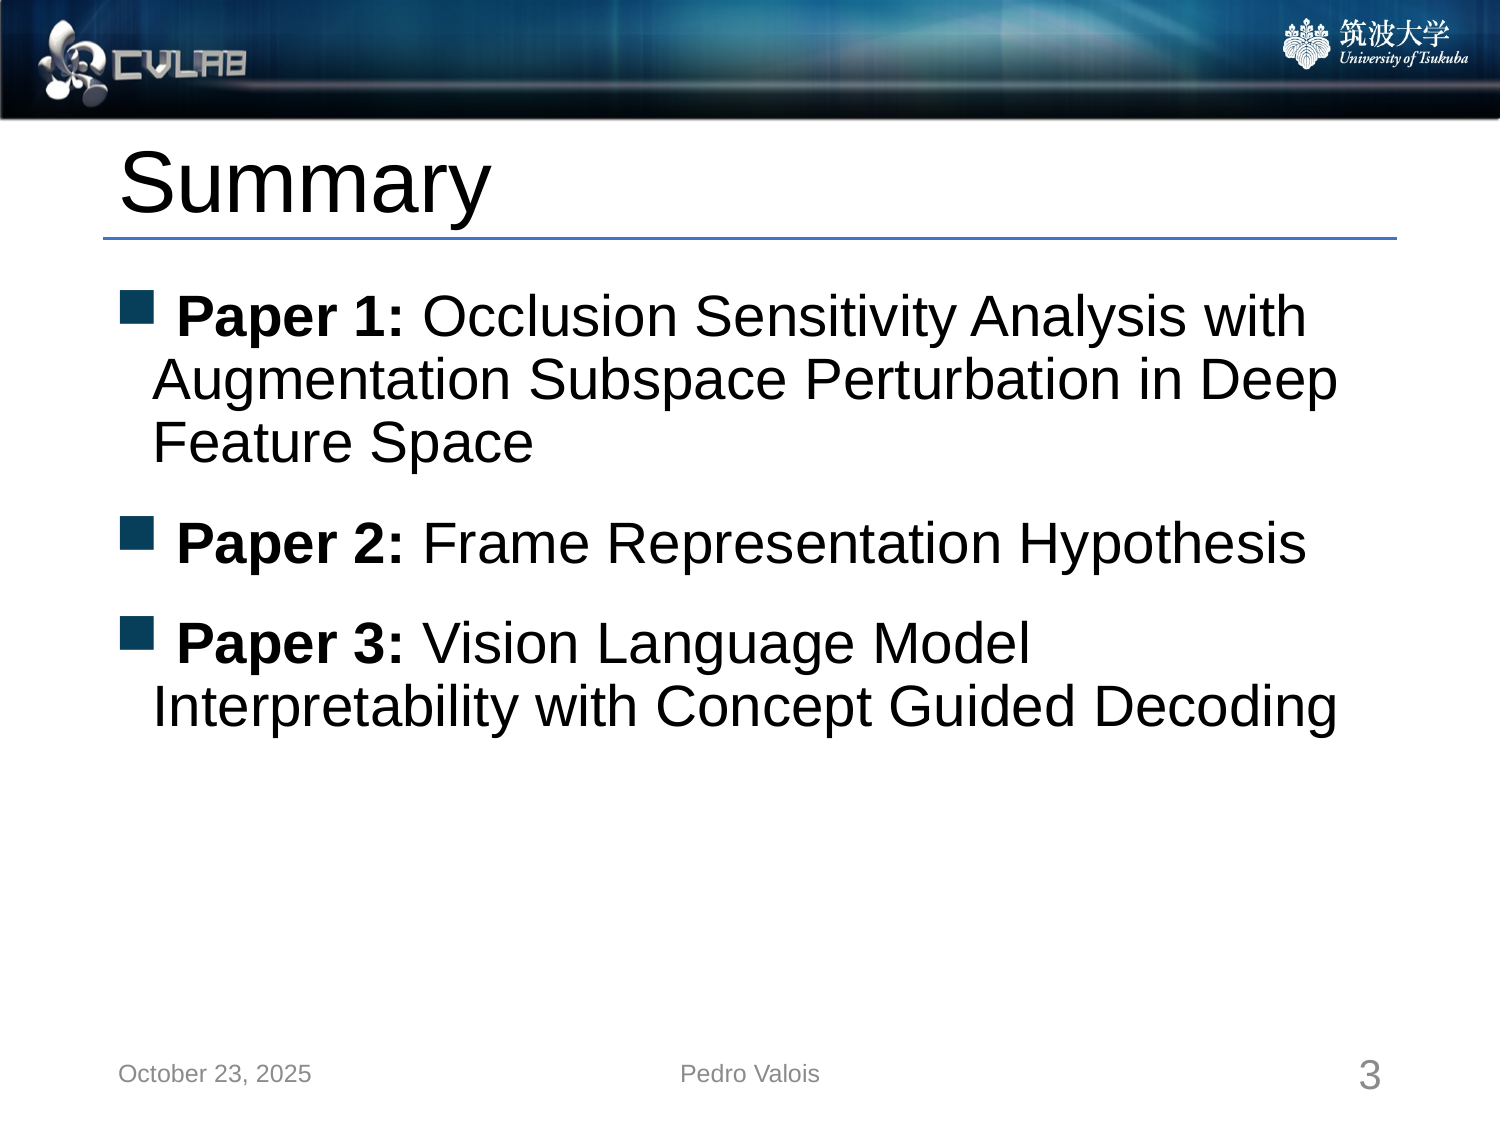

# Summary
 Paper 1: Occlusion Sensitivity Analysis with Augmentation Subspace Perturbation in Deep Feature Space
 Paper 2: Frame Representation Hypothesis
 Paper 3: Vision Language Model Interpretability with Concept Guided Decoding
October 23, 2025
Pedro Valois
3